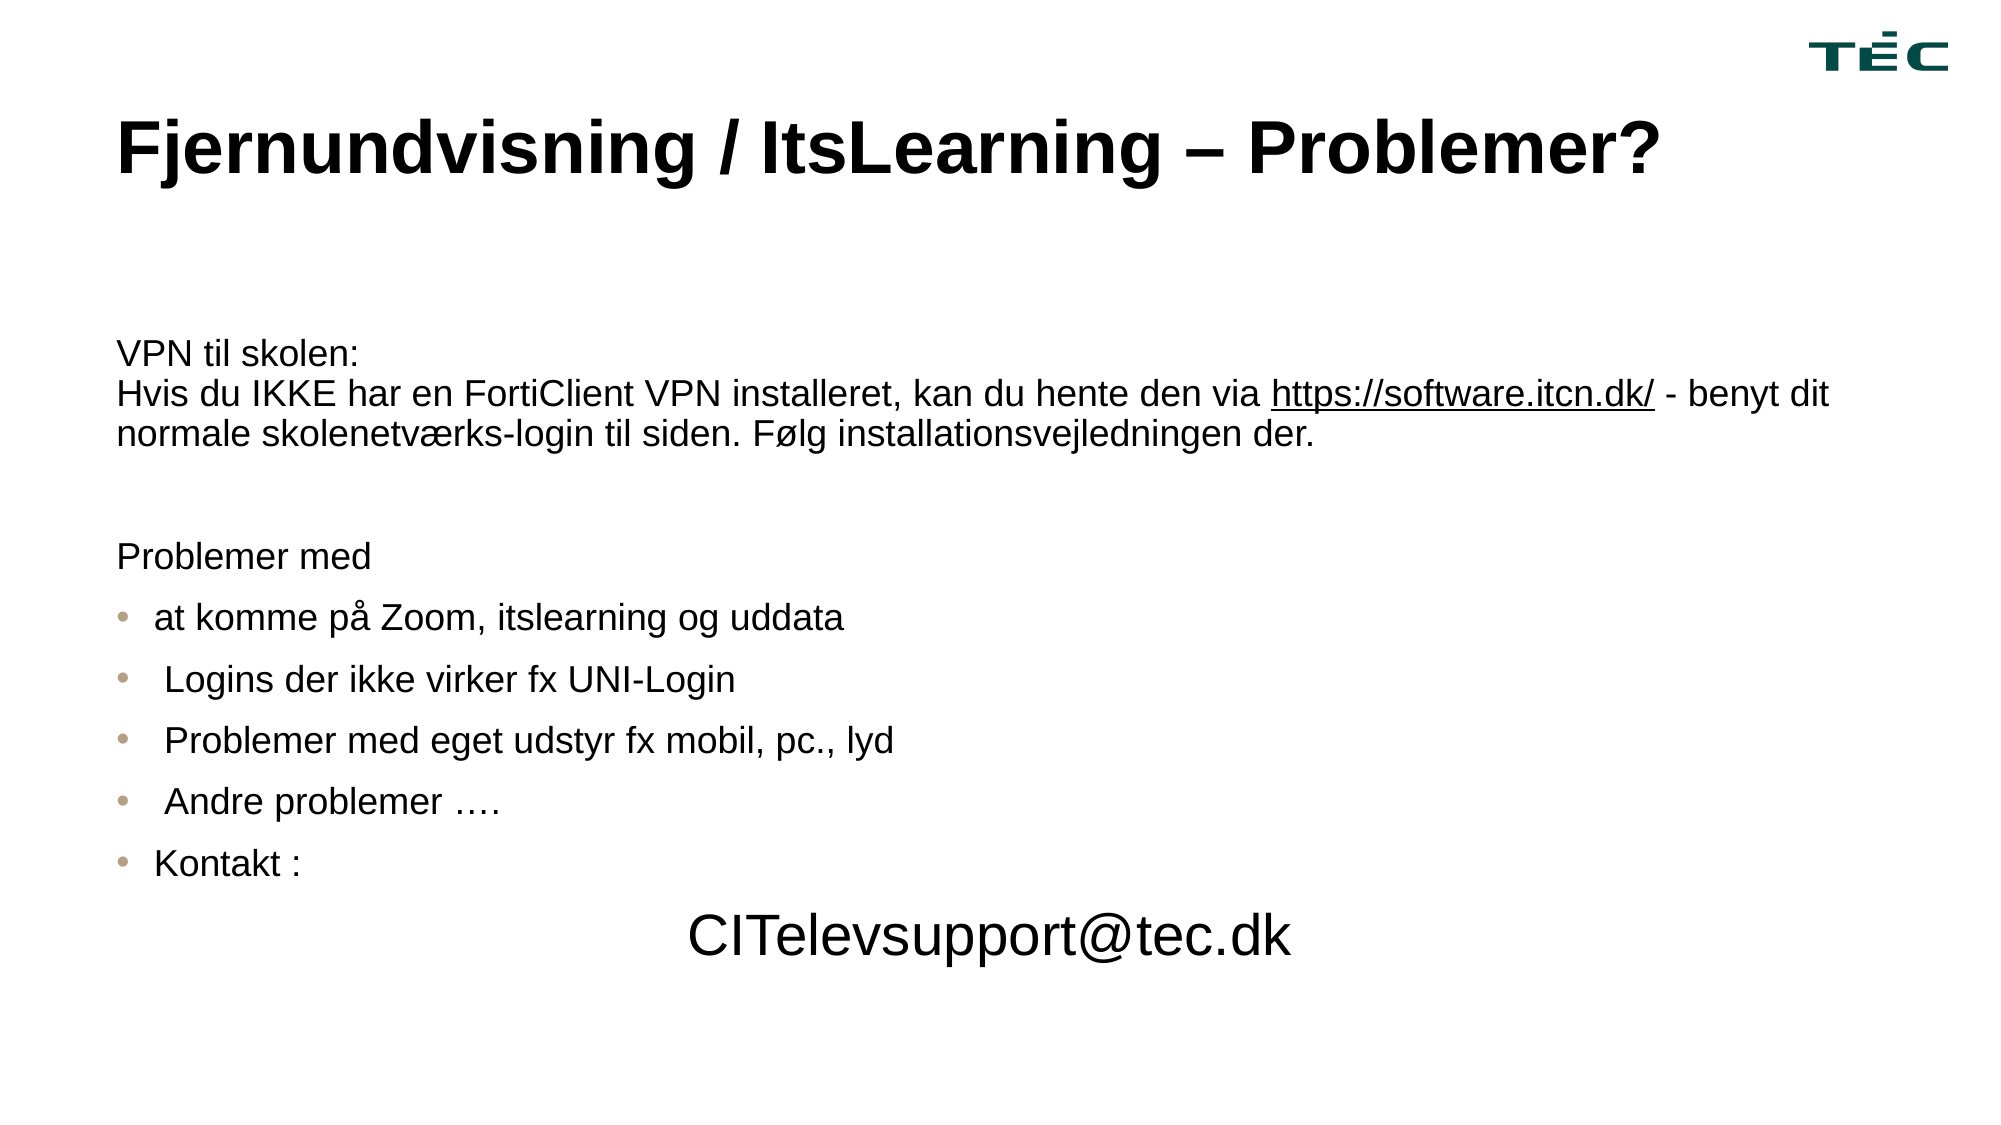

# Fjernundvisning / ItsLearning – Problemer?
VPN til skolen:
Hvis du IKKE har en FortiClient VPN installeret, kan du hente den via https://software.itcn.dk/ - benyt dit normale skolenetværks-login til siden. Følg installationsvejledningen der.

Problemer med
at komme på Zoom, itslearning og uddata
 Logins der ikke virker fx UNI-Login
 Problemer med eget udstyr fx mobil, pc., lyd
 Andre problemer ….
Kontakt :
CITelevsupport@tec.dk